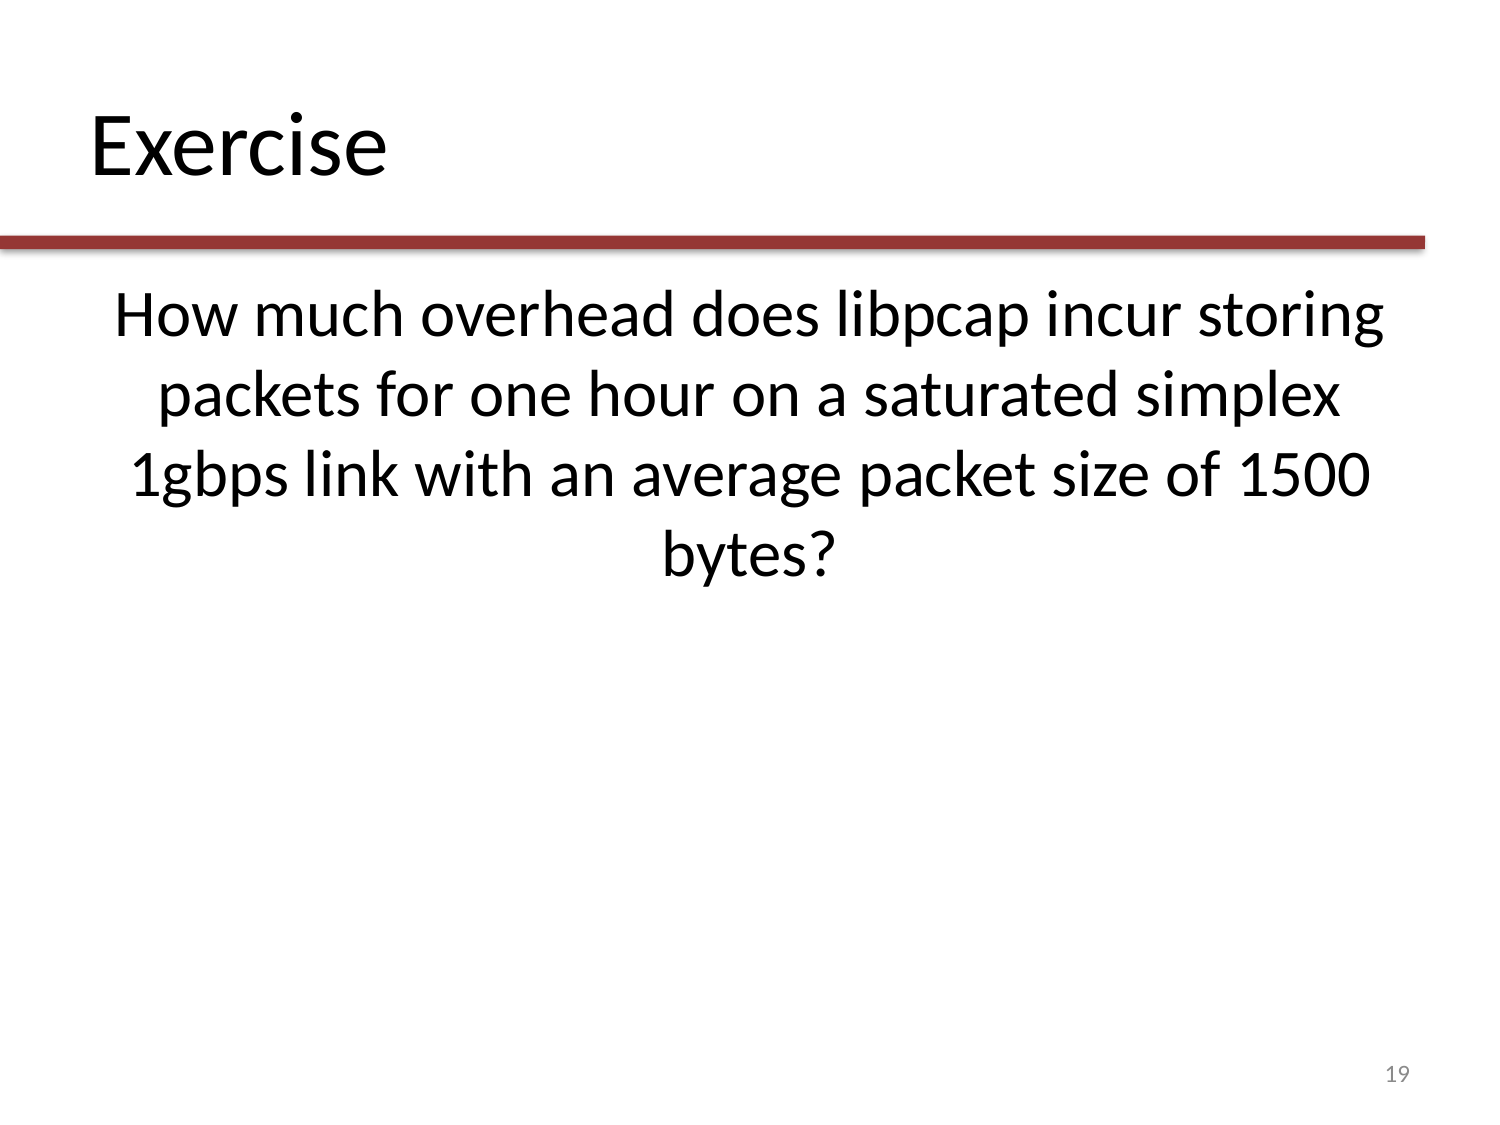

Exercise
How much overhead does libpcap incur storing packets for one hour on a saturated simplex 1gbps link with an average packet size of 1500 bytes?
19